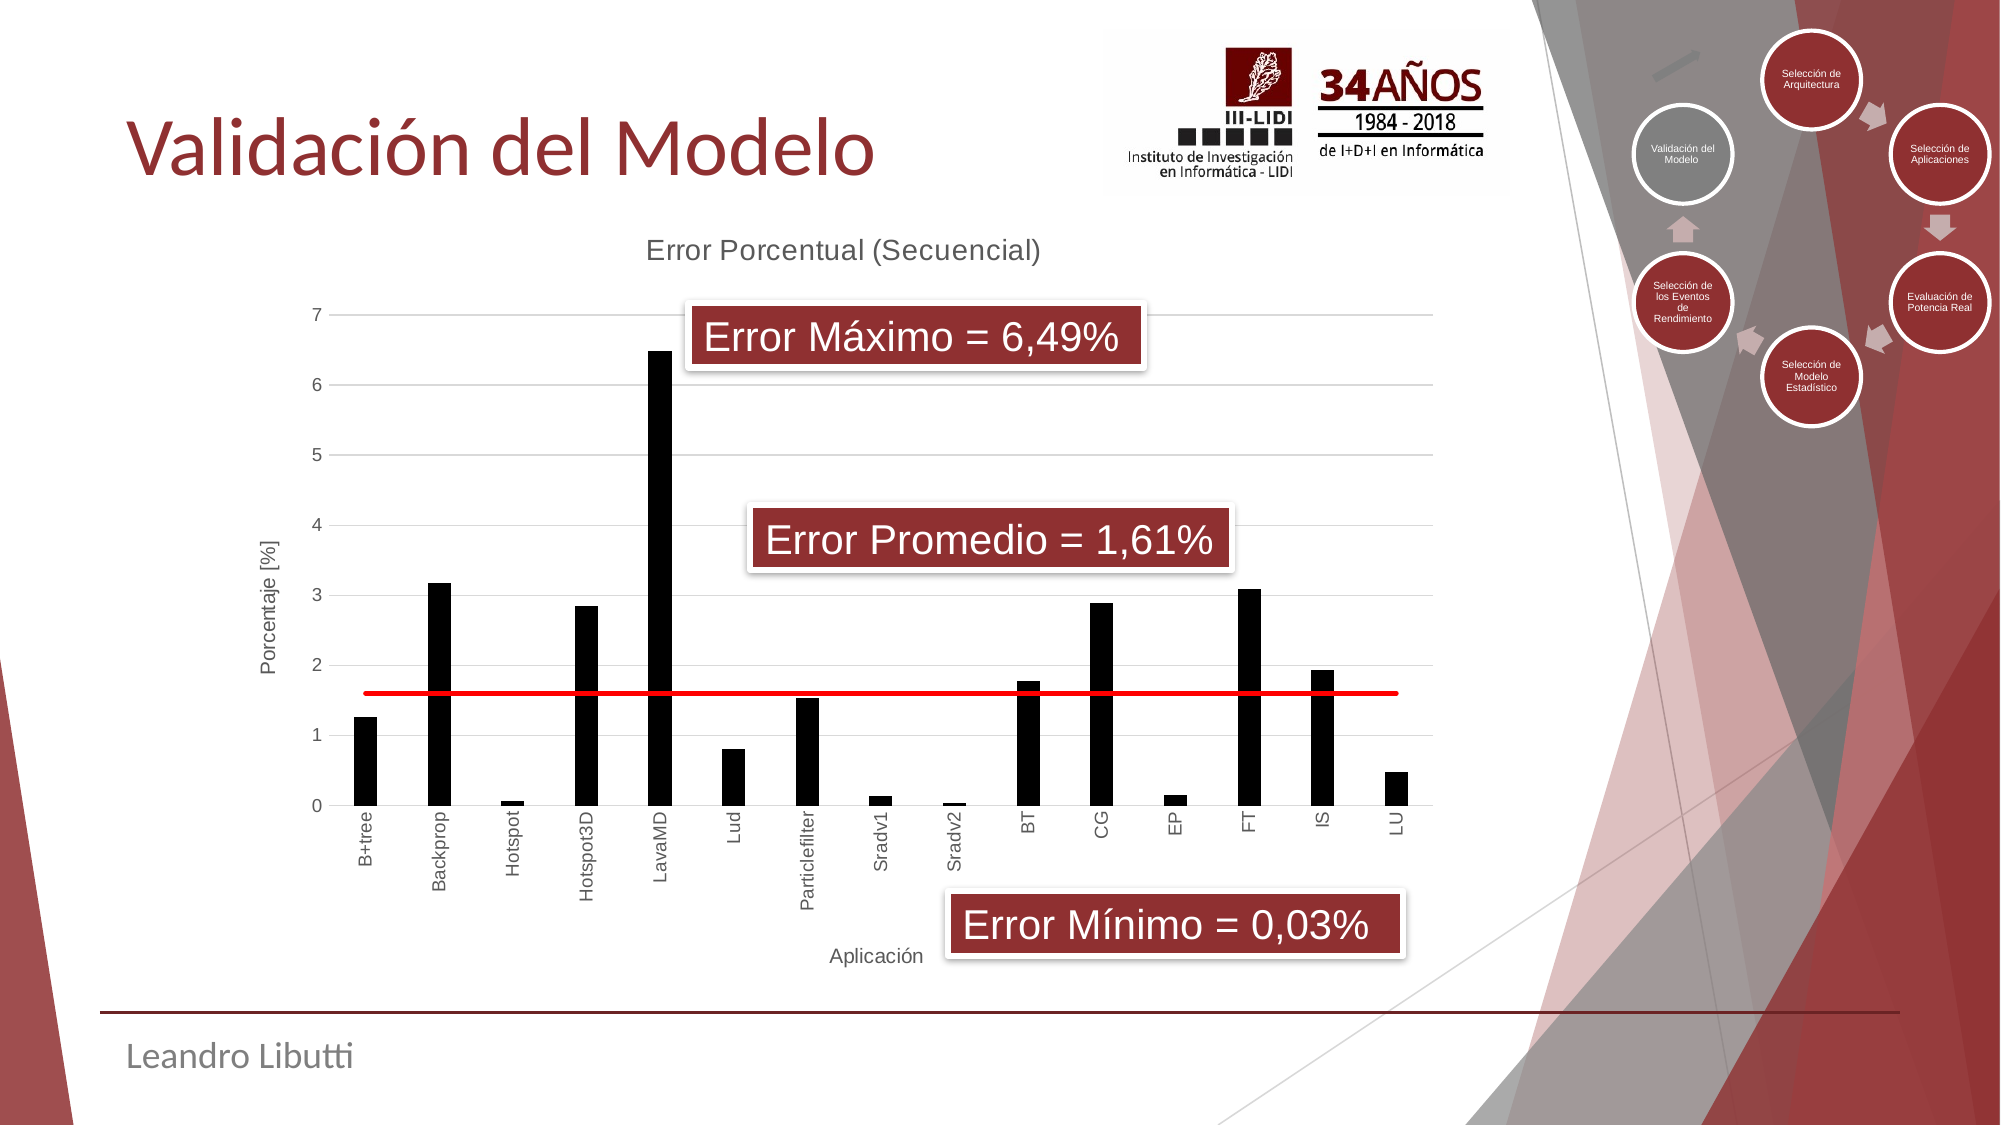

Selección de Arquitectura

Selección de Aplicaciones

Evaluación de Potencia Real

Selección de Modelo Estadístico

Selección de los Eventos de Rendimiento

Validación del Modelo

# Validación del Modelo

### Chart: Error Porcentual (Secuencial)

| Category |  |  |
|---|---|---|
| B+tree | 1.266776340898396 | 1.6036874721584413 |
| Backprop | 3.1785723919464366 | 1.6036874721584413 |
| Hotspot | 0.0678690131502155 | 1.6036874721584413 |
| Hotspot3D | 2.8526405847141234 | 1.6036874721584413 |
| LavaMD | 6.493650599014187 | 1.6036874721584413 |
| Lud | 0.8068129310481823 | 1.6036874721584413 |
| Particlefilter | 1.5360045608601398 | 1.6036874721584413 |
| Sradv1 | 0.1381657605873066 | 1.6036874721584413 |
| Sradv2 | 0.03819765673979307 | 1.6036874721584413 |
| BT | 1.7797401828647401 | 1.6036874721584413 |
| CG | 2.8888765897599114 | 1.6036874721584413 |
| EP | 0.15271885116020945 | 1.6036874721584413 |
| FT | 3.0986417537668807 | 1.6036874721584413 |
| IS | 1.934168354872014 | 1.6036874721584413 |
| LU | 0.4847046154660045 | 1.6036874721584413 |
Error Máximo = 6,49%
Error Promedio = 1,61%
Error Mínimo = 0,03%
Leandro Libutti